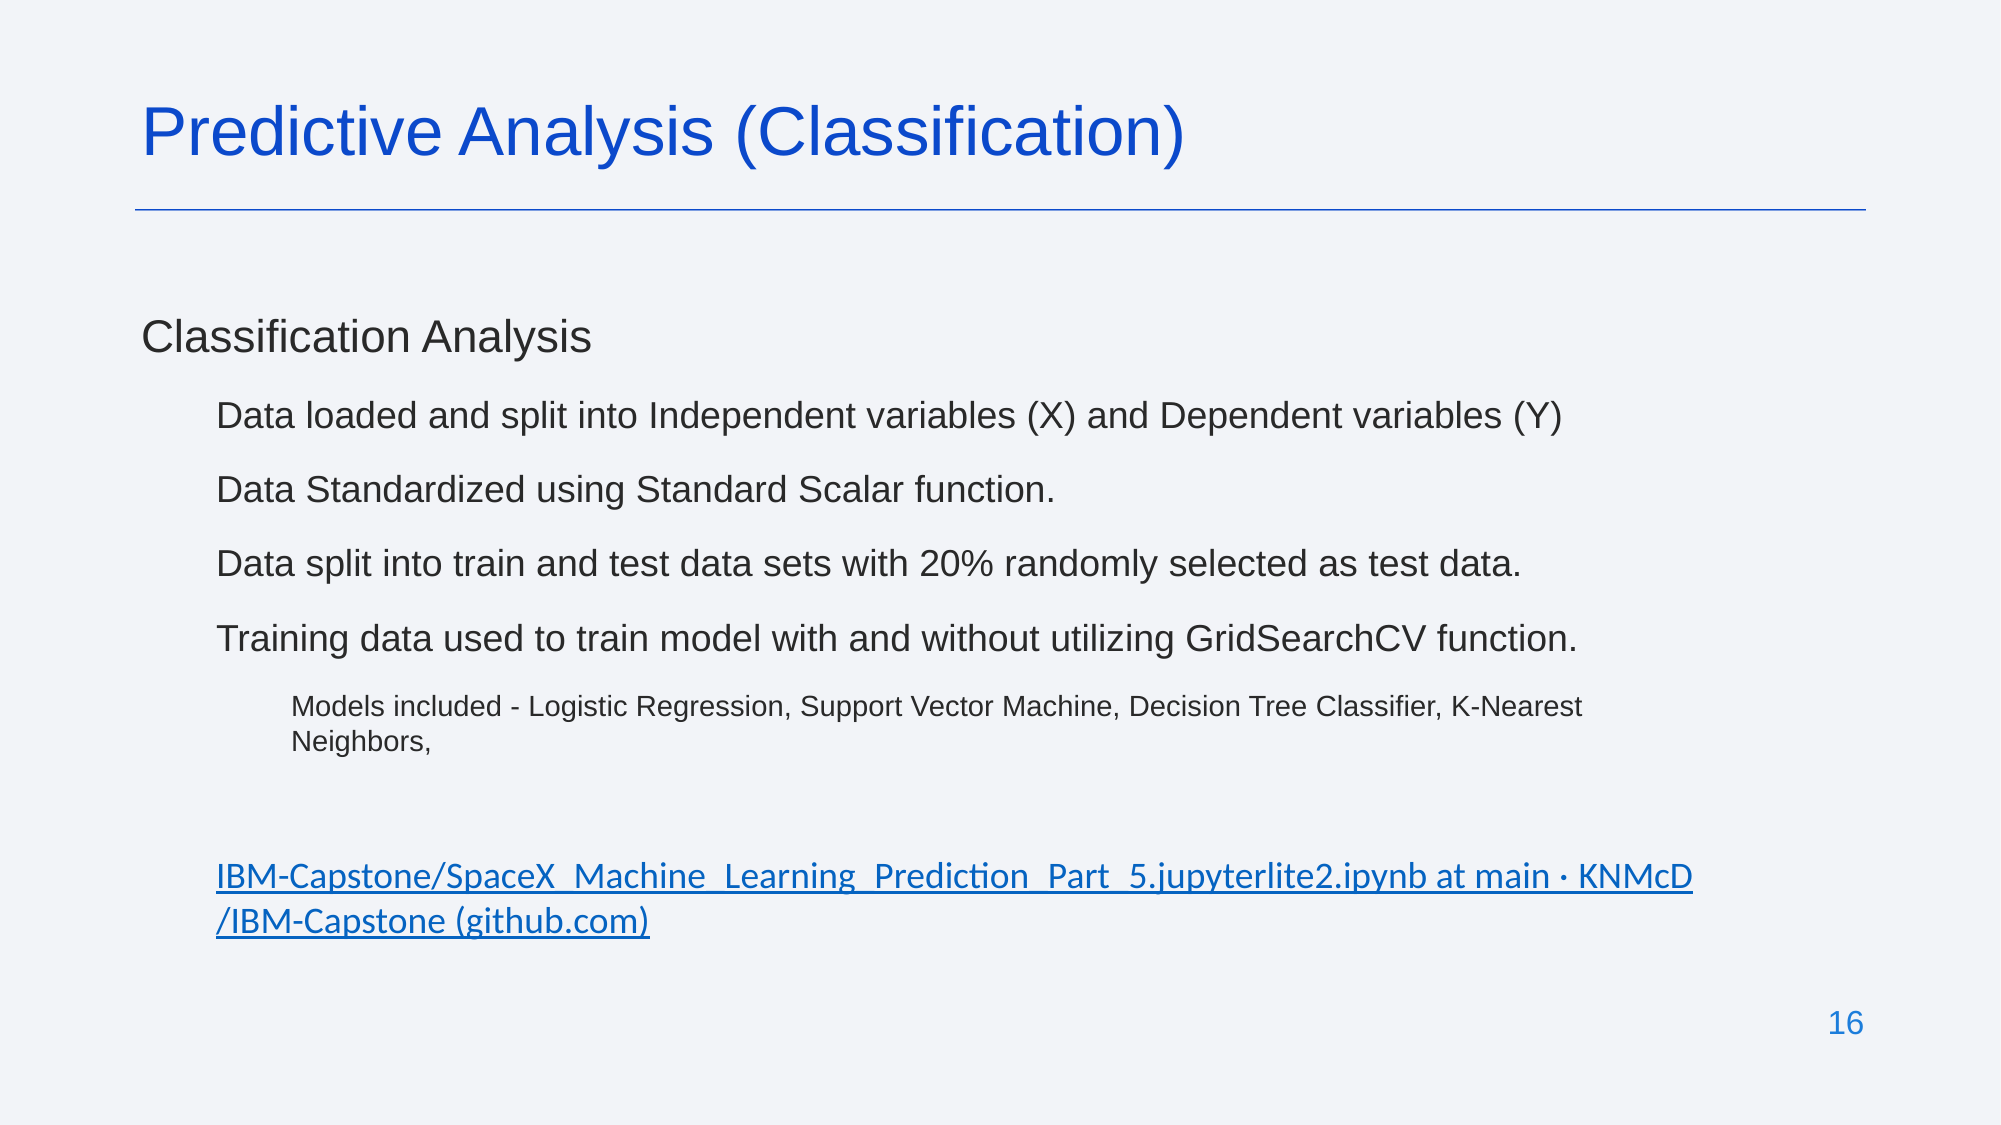

Predictive Analysis (Classification)
Classification Analysis
Data loaded and split into Independent variables (X) and Dependent variables (Y)
Data Standardized using Standard Scalar function.
Data split into train and test data sets with 20% randomly selected as test data.
Training data used to train model with and without utilizing GridSearchCV function.
Models included - Logistic Regression, Support Vector Machine, Decision Tree Classifier, K-Nearest Neighbors,

IBM-Capstone/SpaceX_Machine_Learning_Prediction_Part_5.jupyterlite2.ipynb at main · KNMcD/IBM-Capstone (github.com)

16